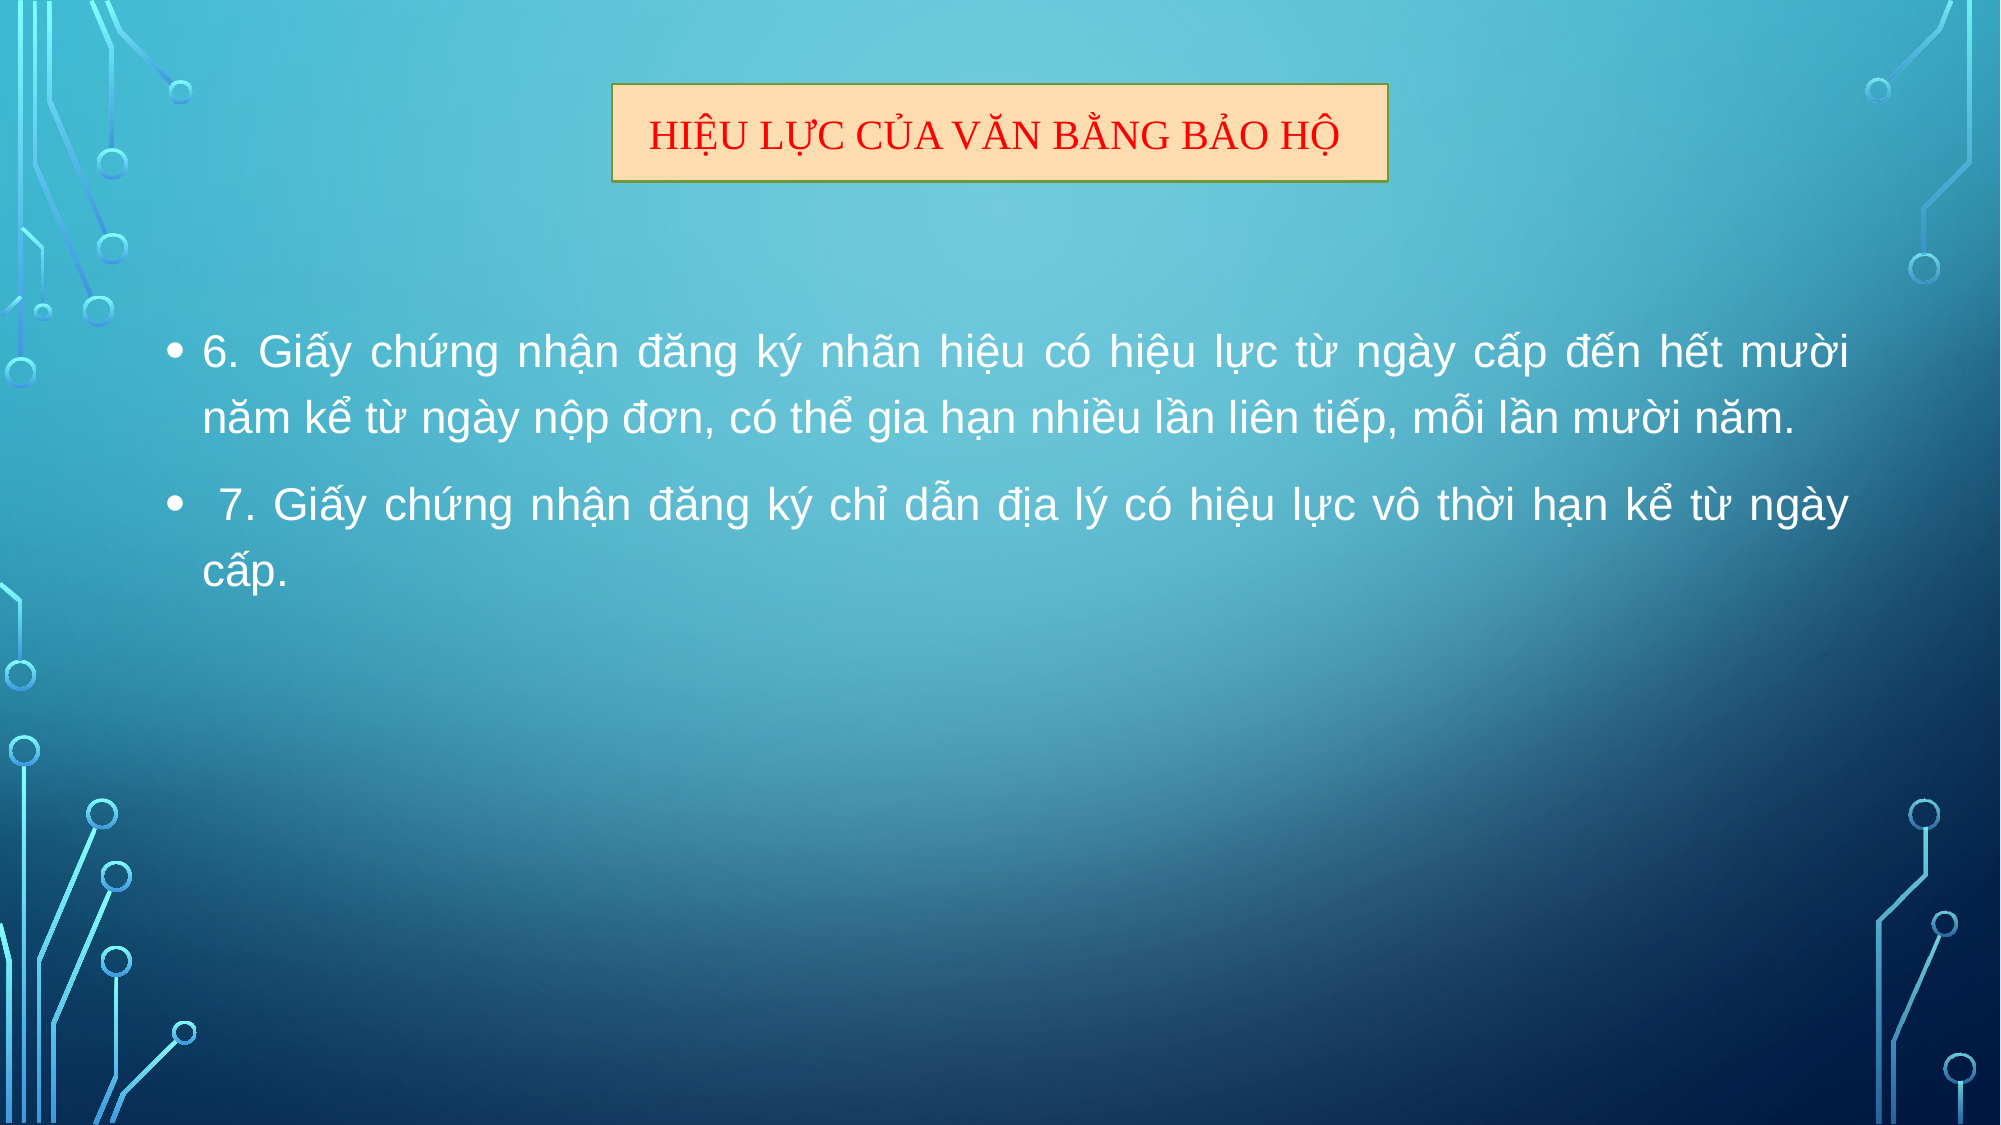

HIỆU LỰC CỦA VĂN BẰNG BẢO HỘ
6. Giấy chứng nhận đăng ký nhãn hiệu có hiệu lực từ ngày cấp đến hết mười năm kể từ ngày nộp đơn, có thể gia hạn nhiều lần liên tiếp, mỗi lần mười năm.
 7. Giấy chứng nhận đăng ký chỉ dẫn địa lý có hiệu lực vô thời hạn kể từ ngày cấp.